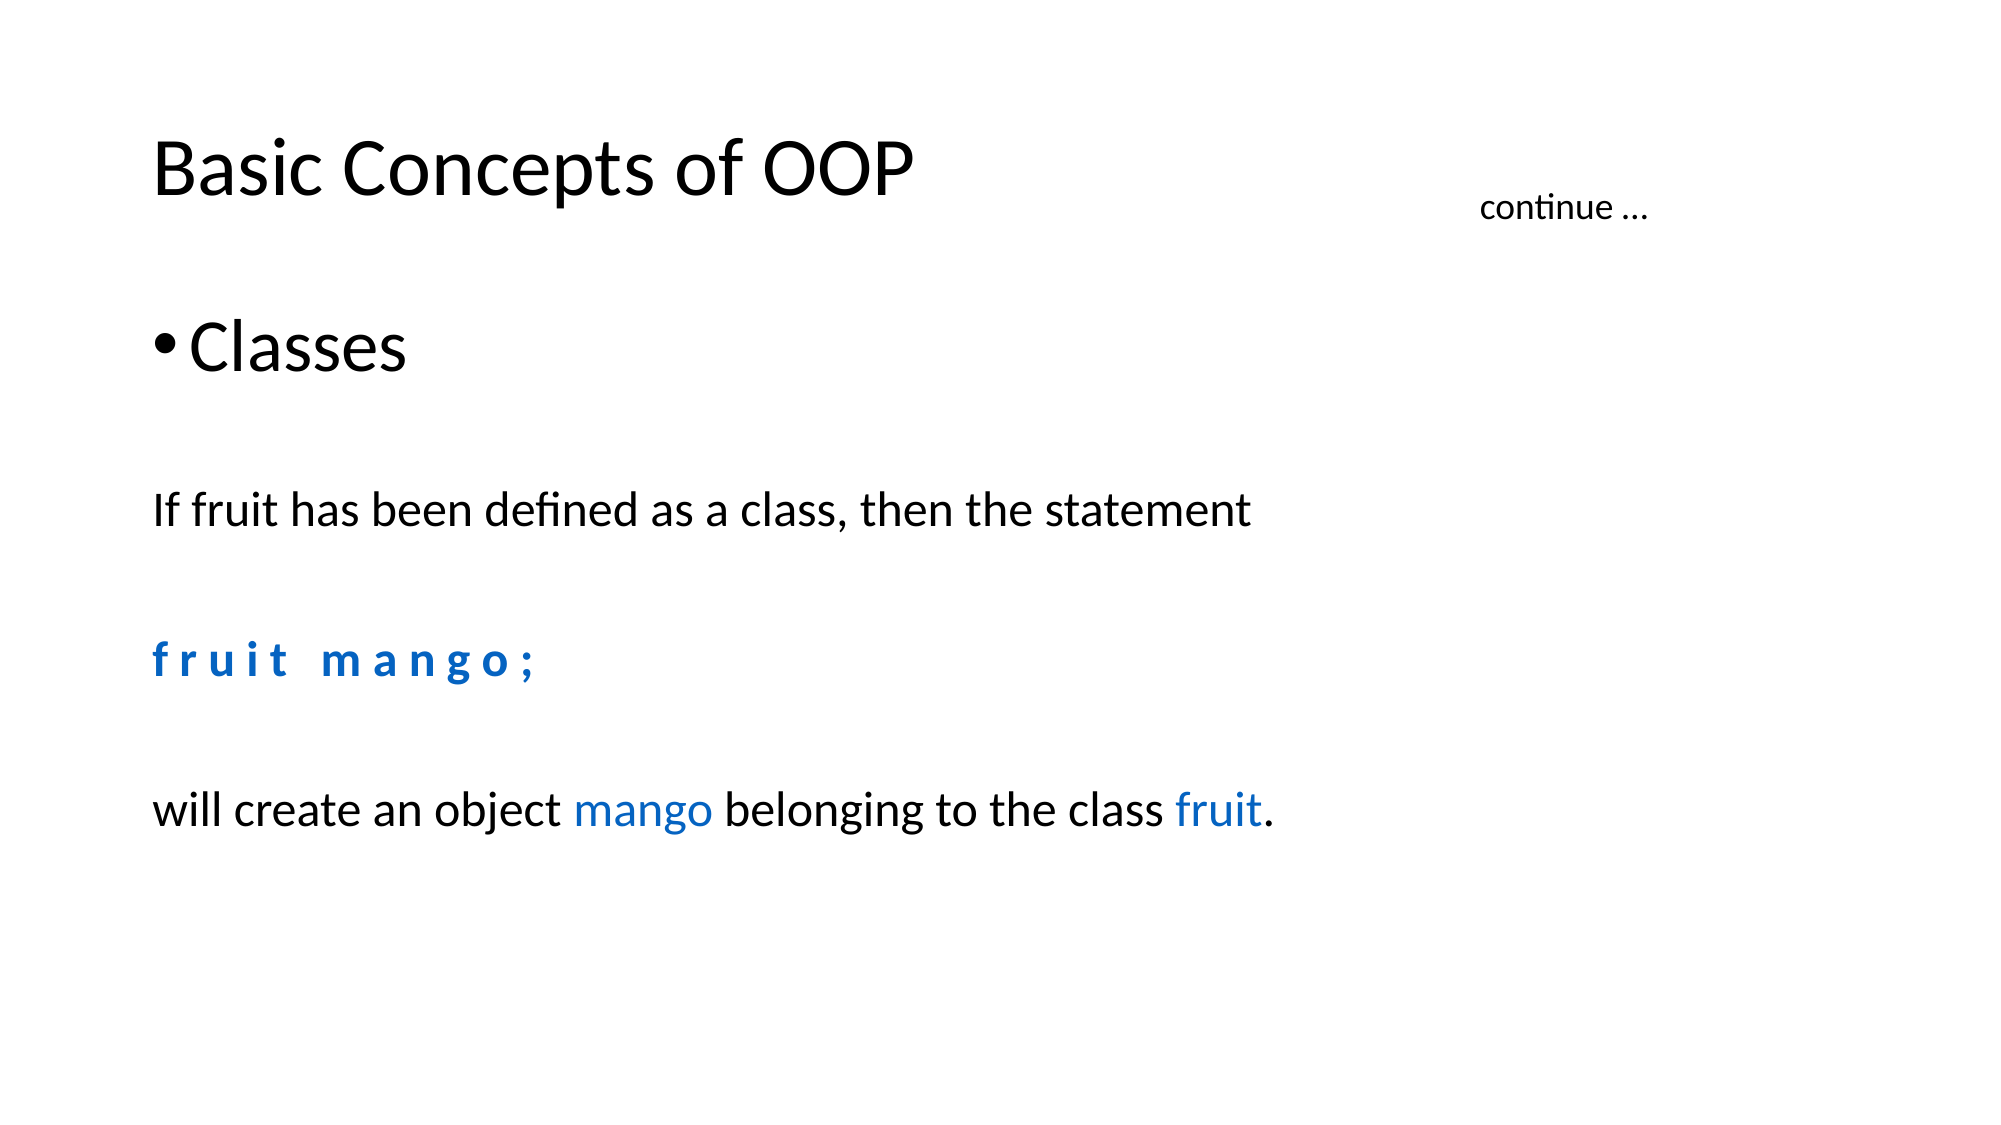

# Basic Concepts of OOP
continue …
Classes

If fruit has been defined as a class, then the statement

f r u i t   m a n g o ;

will create an object mango belonging to the class fruit.